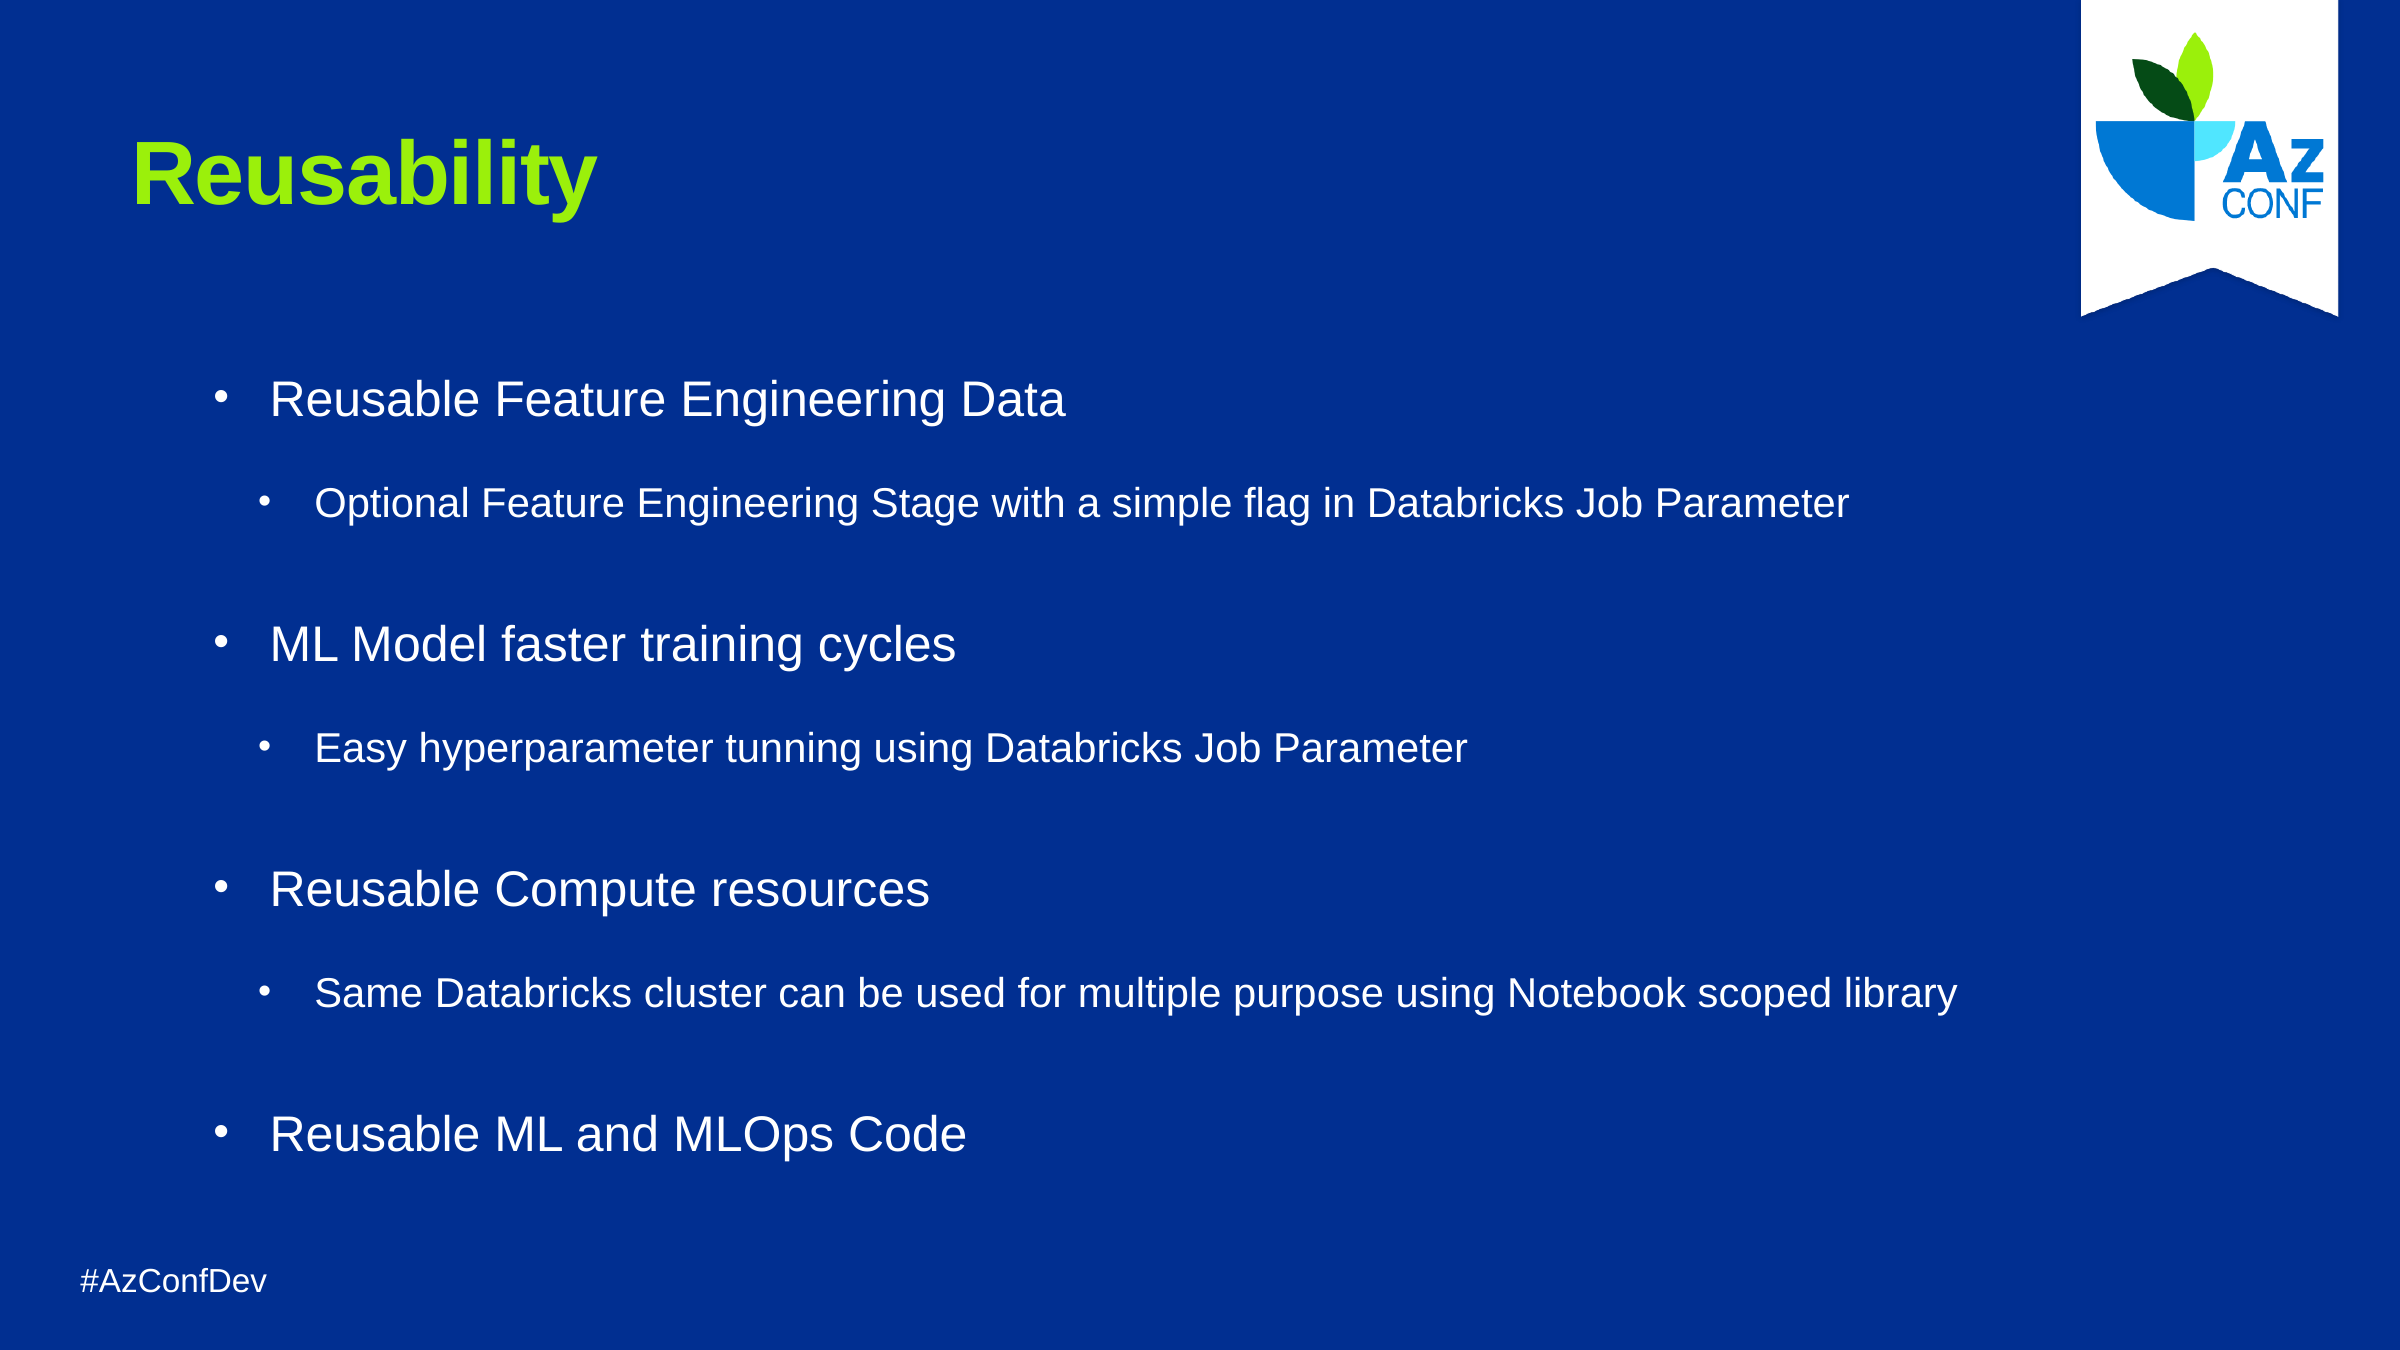

# Reusability
Reusable Feature Engineering Data
Optional Feature Engineering Stage with a simple flag in Databricks Job Parameter
ML Model faster training cycles
Easy hyperparameter tunning using Databricks Job Parameter
Reusable Compute resources
Same Databricks cluster can be used for multiple purpose using Notebook scoped library
Reusable ML and MLOps Code